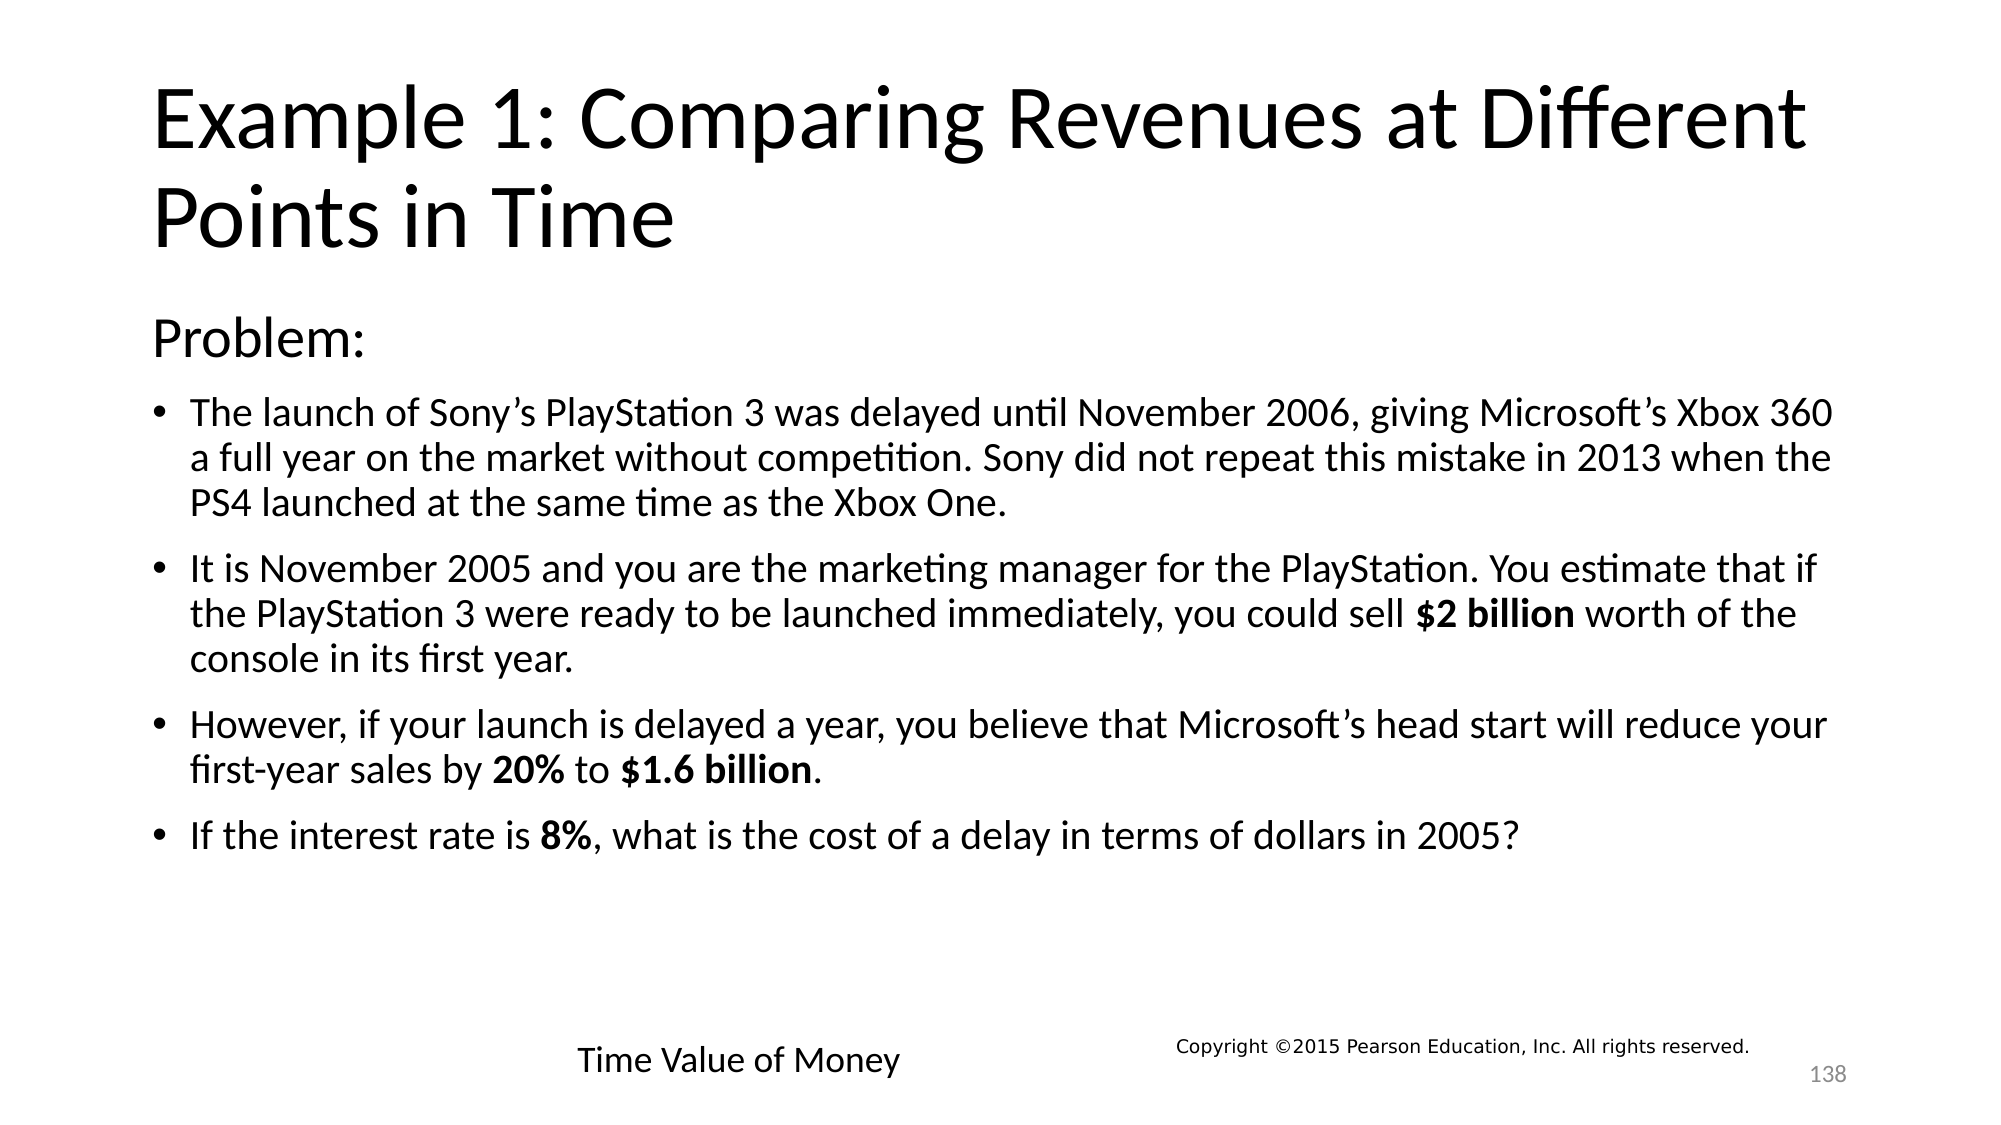

# Example 1: Comparing Revenues at Different Points in Time
Problem:
The launch of Sony’s PlayStation 3 was delayed until November 2006, giving Microsoft’s Xbox 360 a full year on the market without competition. Sony did not repeat this mistake in 2013 when the PS4 launched at the same time as the Xbox One.
It is November 2005 and you are the marketing manager for the PlayStation. You estimate that if the PlayStation 3 were ready to be launched immediately, you could sell $2 billion worth of the console in its first year.
However, if your launch is delayed a year, you believe that Microsoft’s head start will reduce your first-year sales by 20% to $1.6 billion.
If the interest rate is 8%, what is the cost of a delay in terms of dollars in 2005?
Time Value of Money
Copyright ©2015 Pearson Education, Inc. All rights reserved.
138